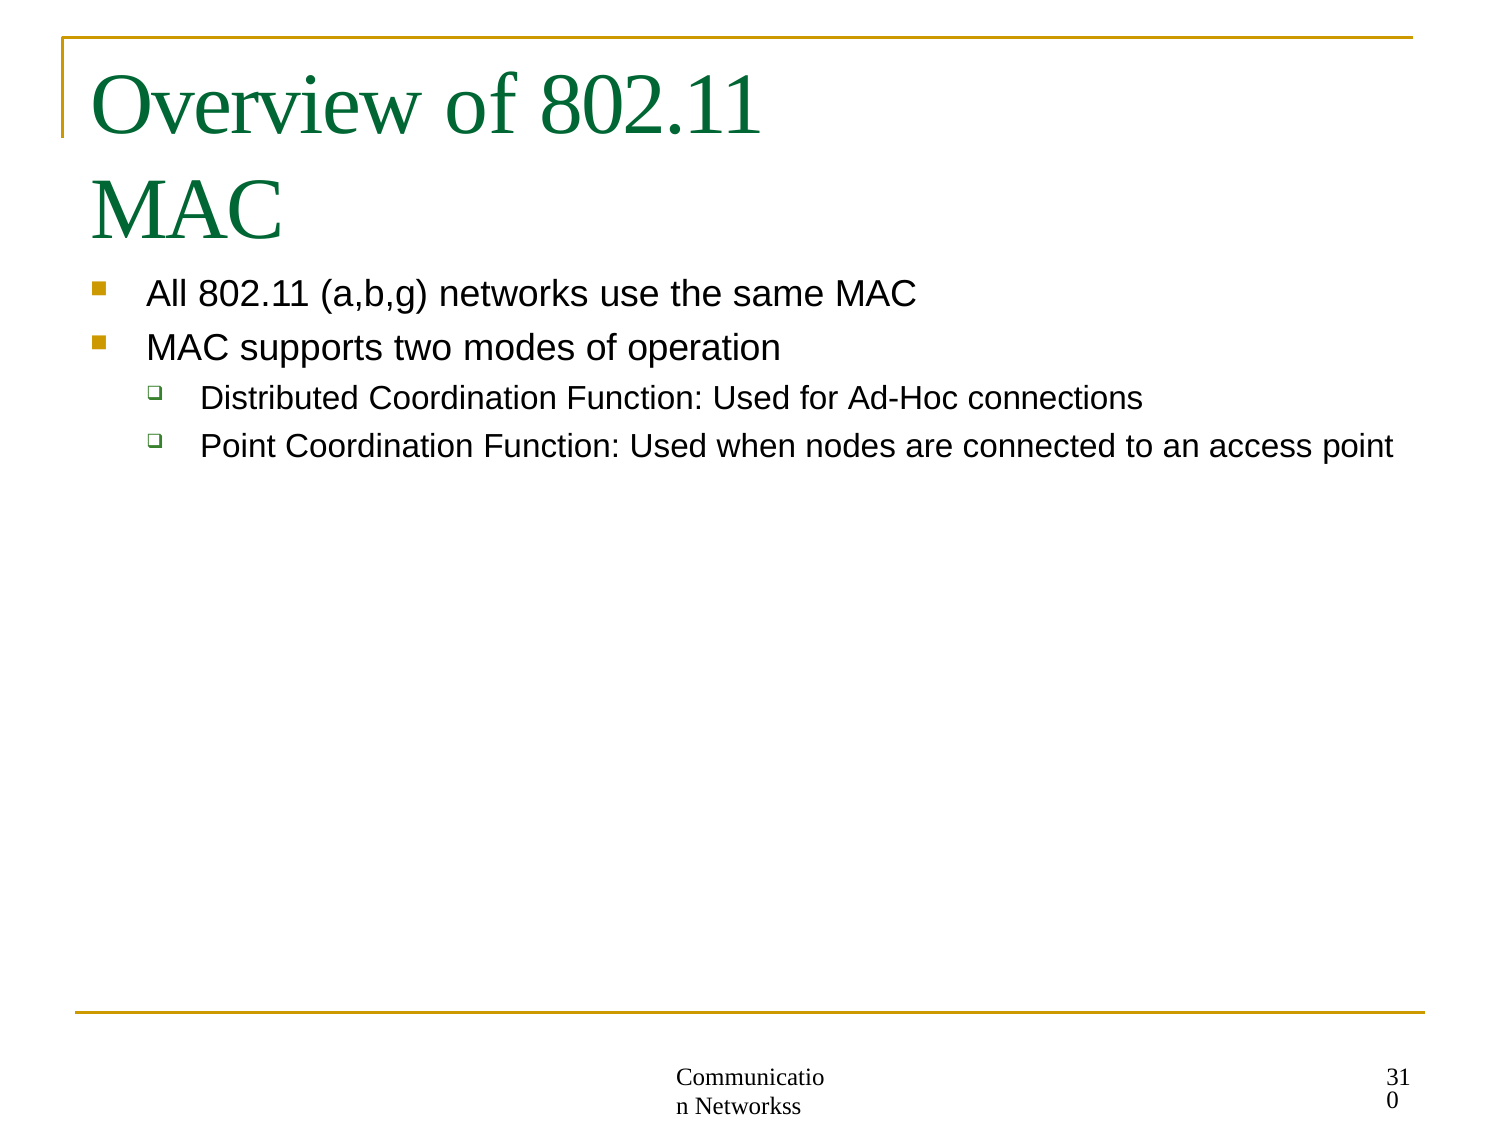

# Overview of 802.11 MAC
All 802.11 (a,b,g) networks use the same MAC
MAC supports two modes of operation
Distributed Coordination Function: Used for Ad-Hoc connections
Point Coordination Function: Used when nodes are connected to an access point
310
Communication Networkss